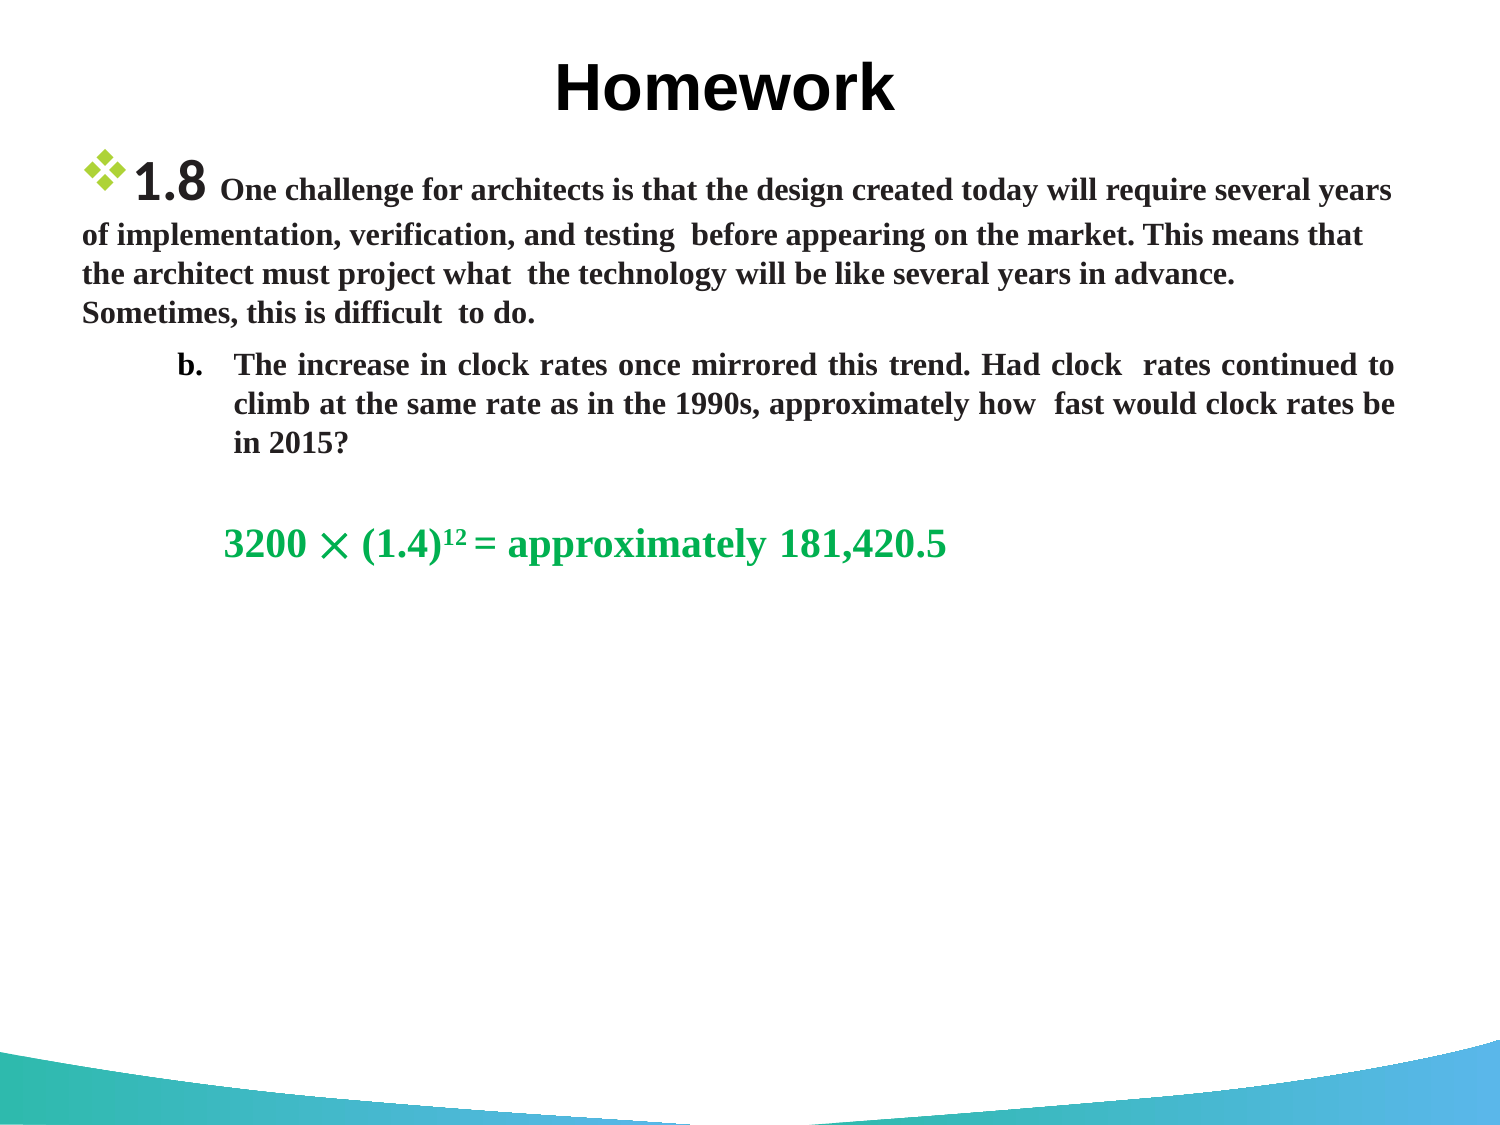

# Homework
1.8 One challenge for architects is that the design created today will require several years of implementation, verification, and testing  before appearing on the market. This means that the architect must project what  the technology will be like several years in advance. Sometimes, this is difficult  to do.
The increase in clock rates once mirrored this trend. Had clock  rates continued to climb at the same rate as in the 1990s, approximately how  fast would clock rates be in 2015?
3200 × (1.4)12 = approximately 181,420.5